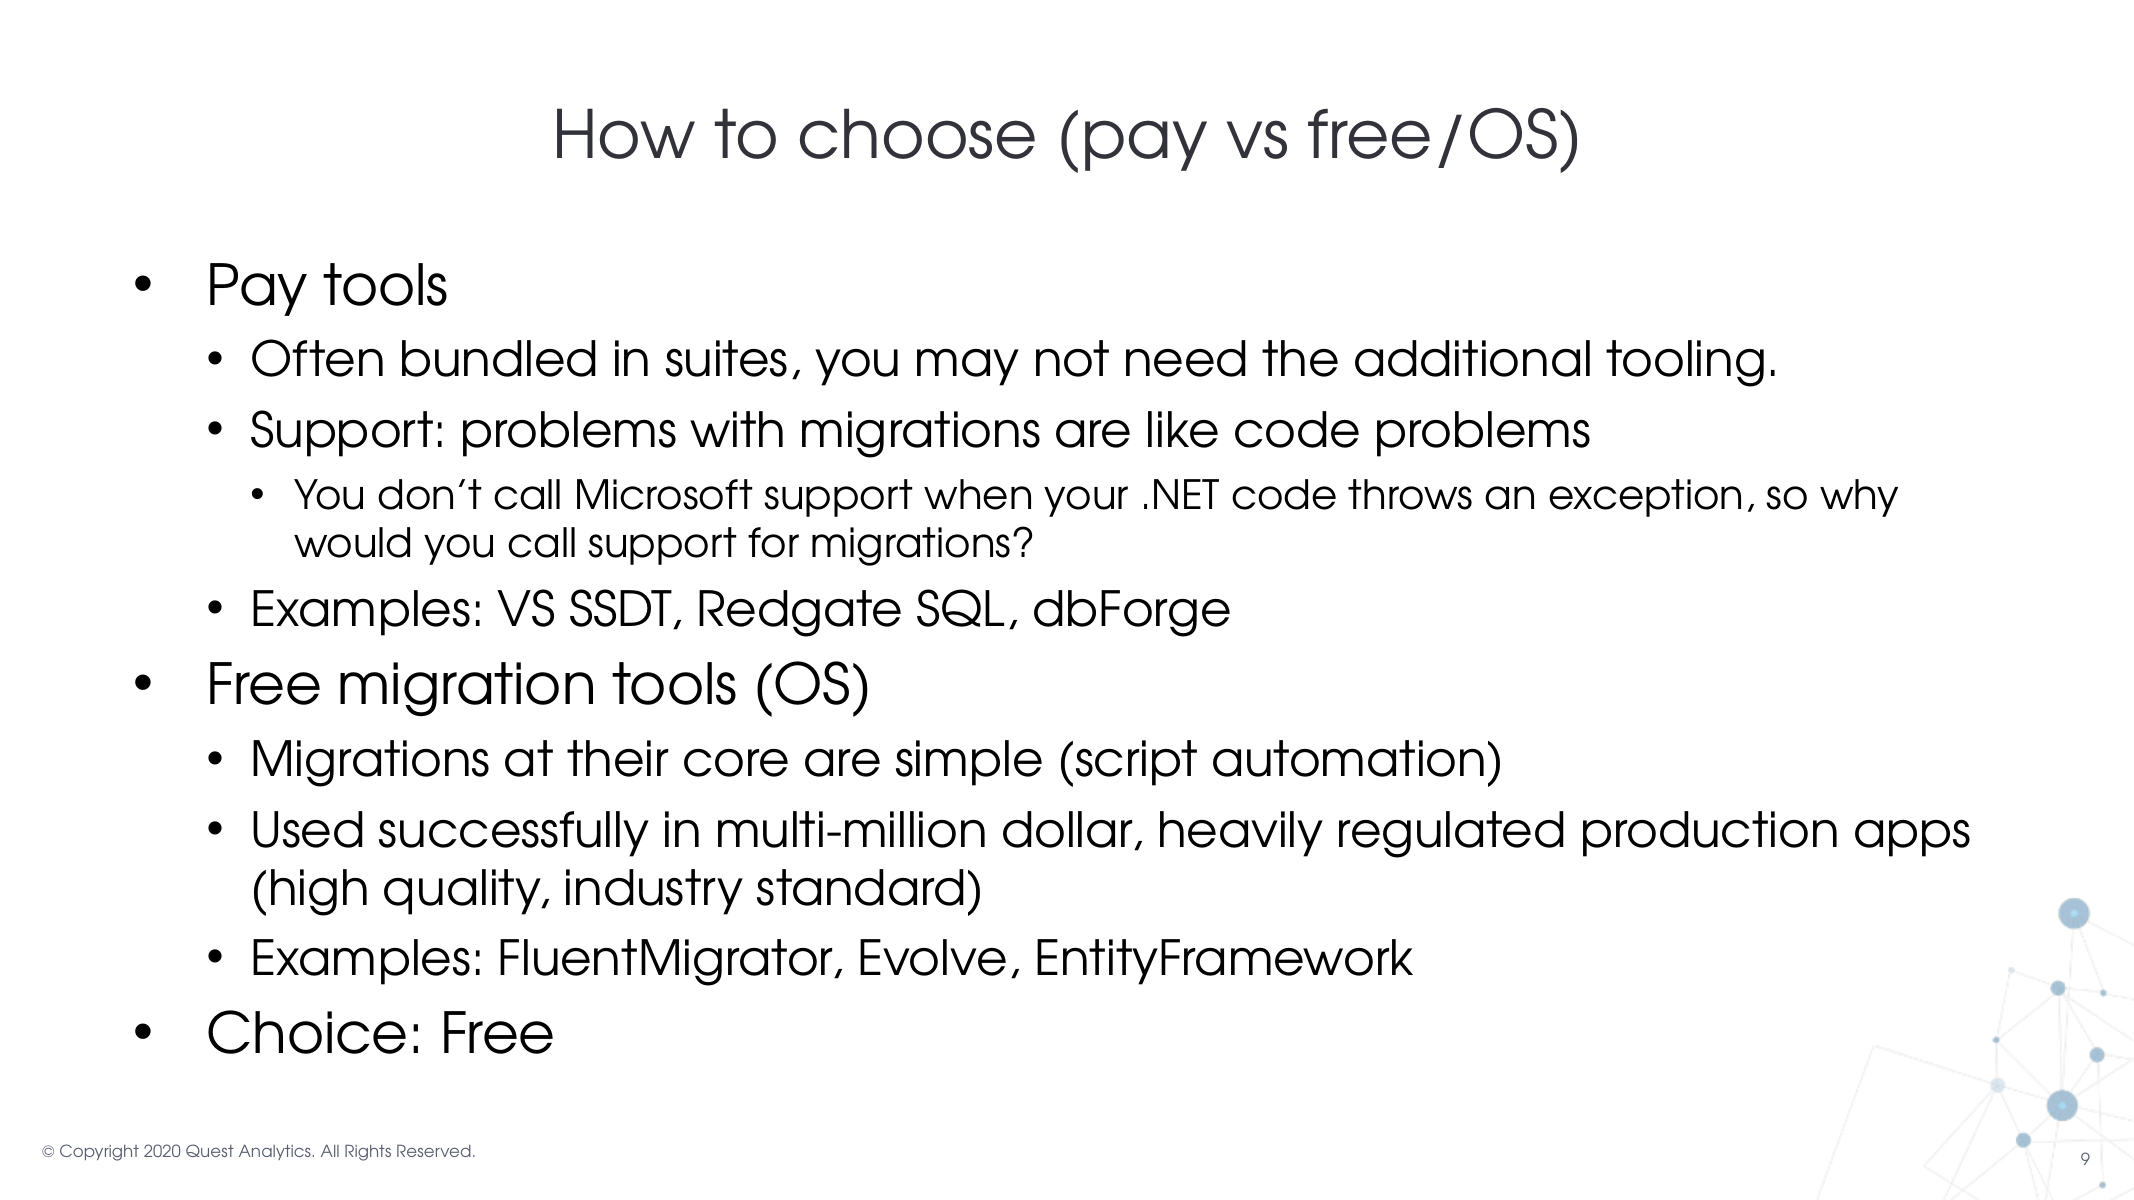

# How to choose (pay vs free/OS)
Pay tools
Often bundled in suites, you may not need the additional tooling.
Support: problems with migrations are like code problems
You don’t call Microsoft support when your .NET code throws an exception, so why would you call support for migrations?
Examples: VS SSDT, Redgate SQL, dbForge
Free migration tools (OS)
Migrations at their core are simple (script automation)
Used successfully in multi-million dollar, heavily regulated production apps (high quality, industry standard)
Examples: FluentMigrator, Evolve, EntityFramework
Choice: Free